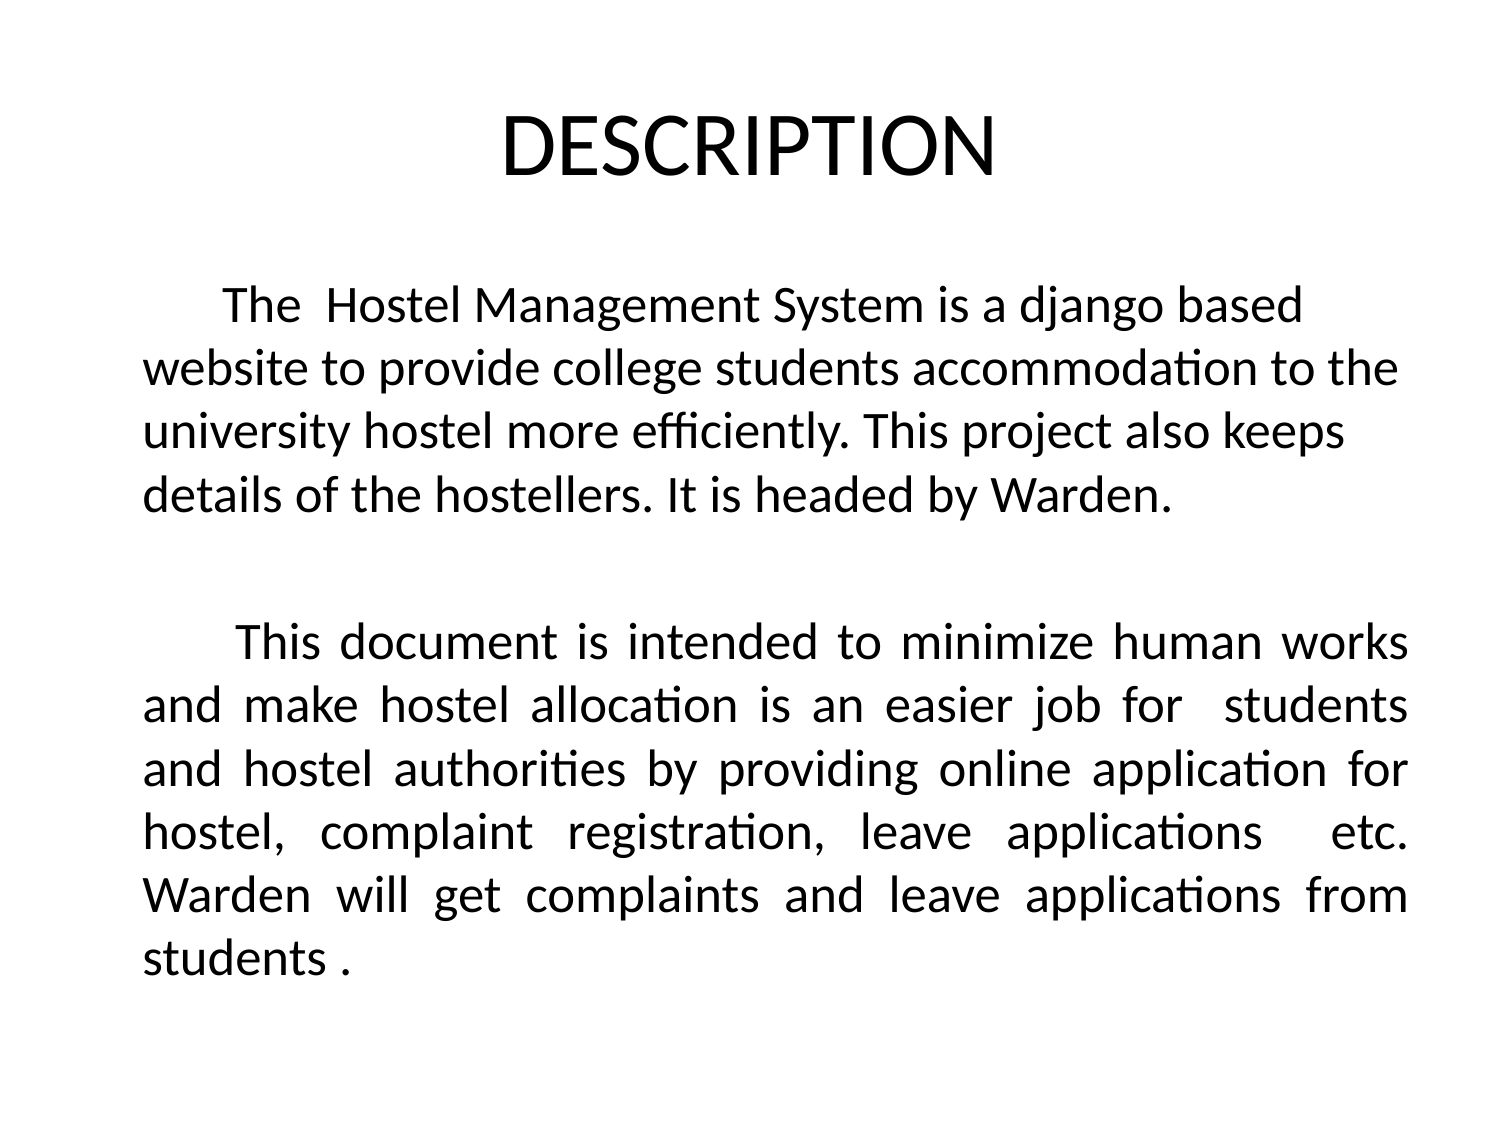

# DESCRIPTION
           The  Hostel Management System is a django based website to provide college students accommodation to the university hostel more efficiently. This project also keeps details of the hostellers. It is headed by Warden.

        This document is intended to minimize human works and make hostel allocation is an easier job for  students and hostel authorities by providing online application for hostel, complaint registration, leave applications  etc. Warden will get complaints and leave applications from students .